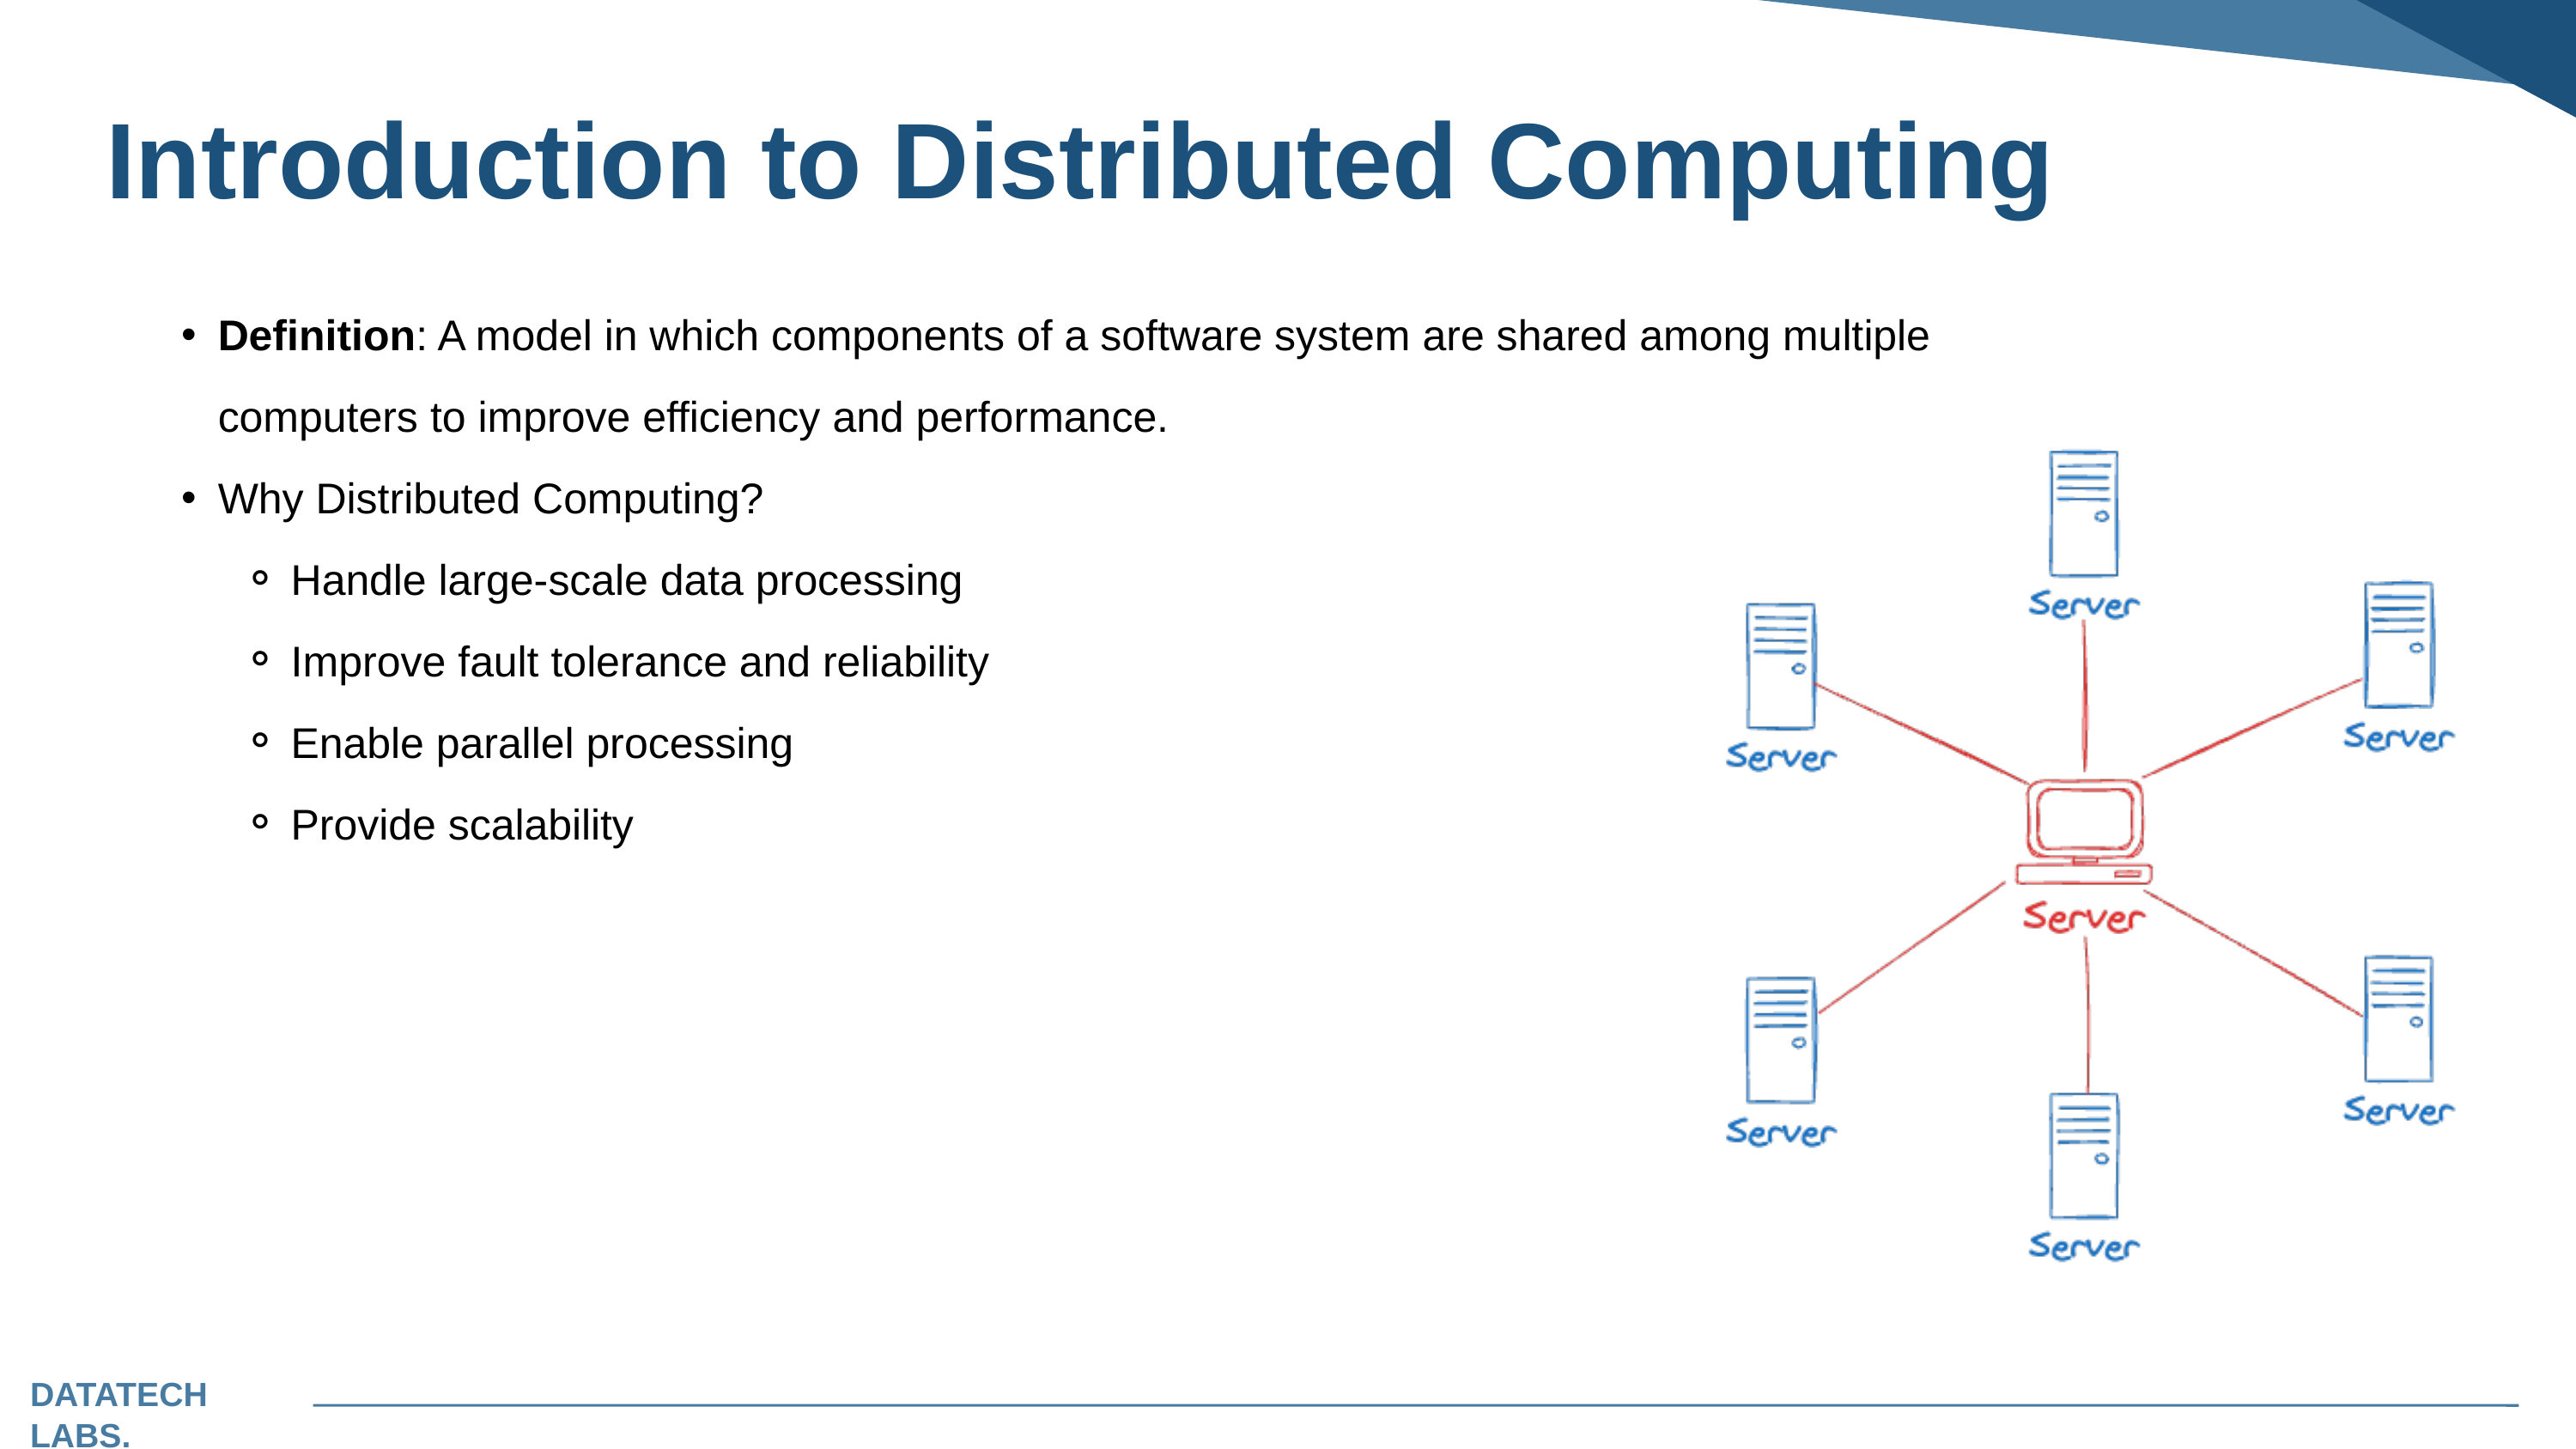

Introduction to Distributed Computing
Definition: A model in which components of a software system are shared among multiple computers to improve efficiency and performance.
Why Distributed Computing?
Handle large-scale data processing
Improve fault tolerance and reliability
Enable parallel processing
Provide scalability

DATATECH LABS.